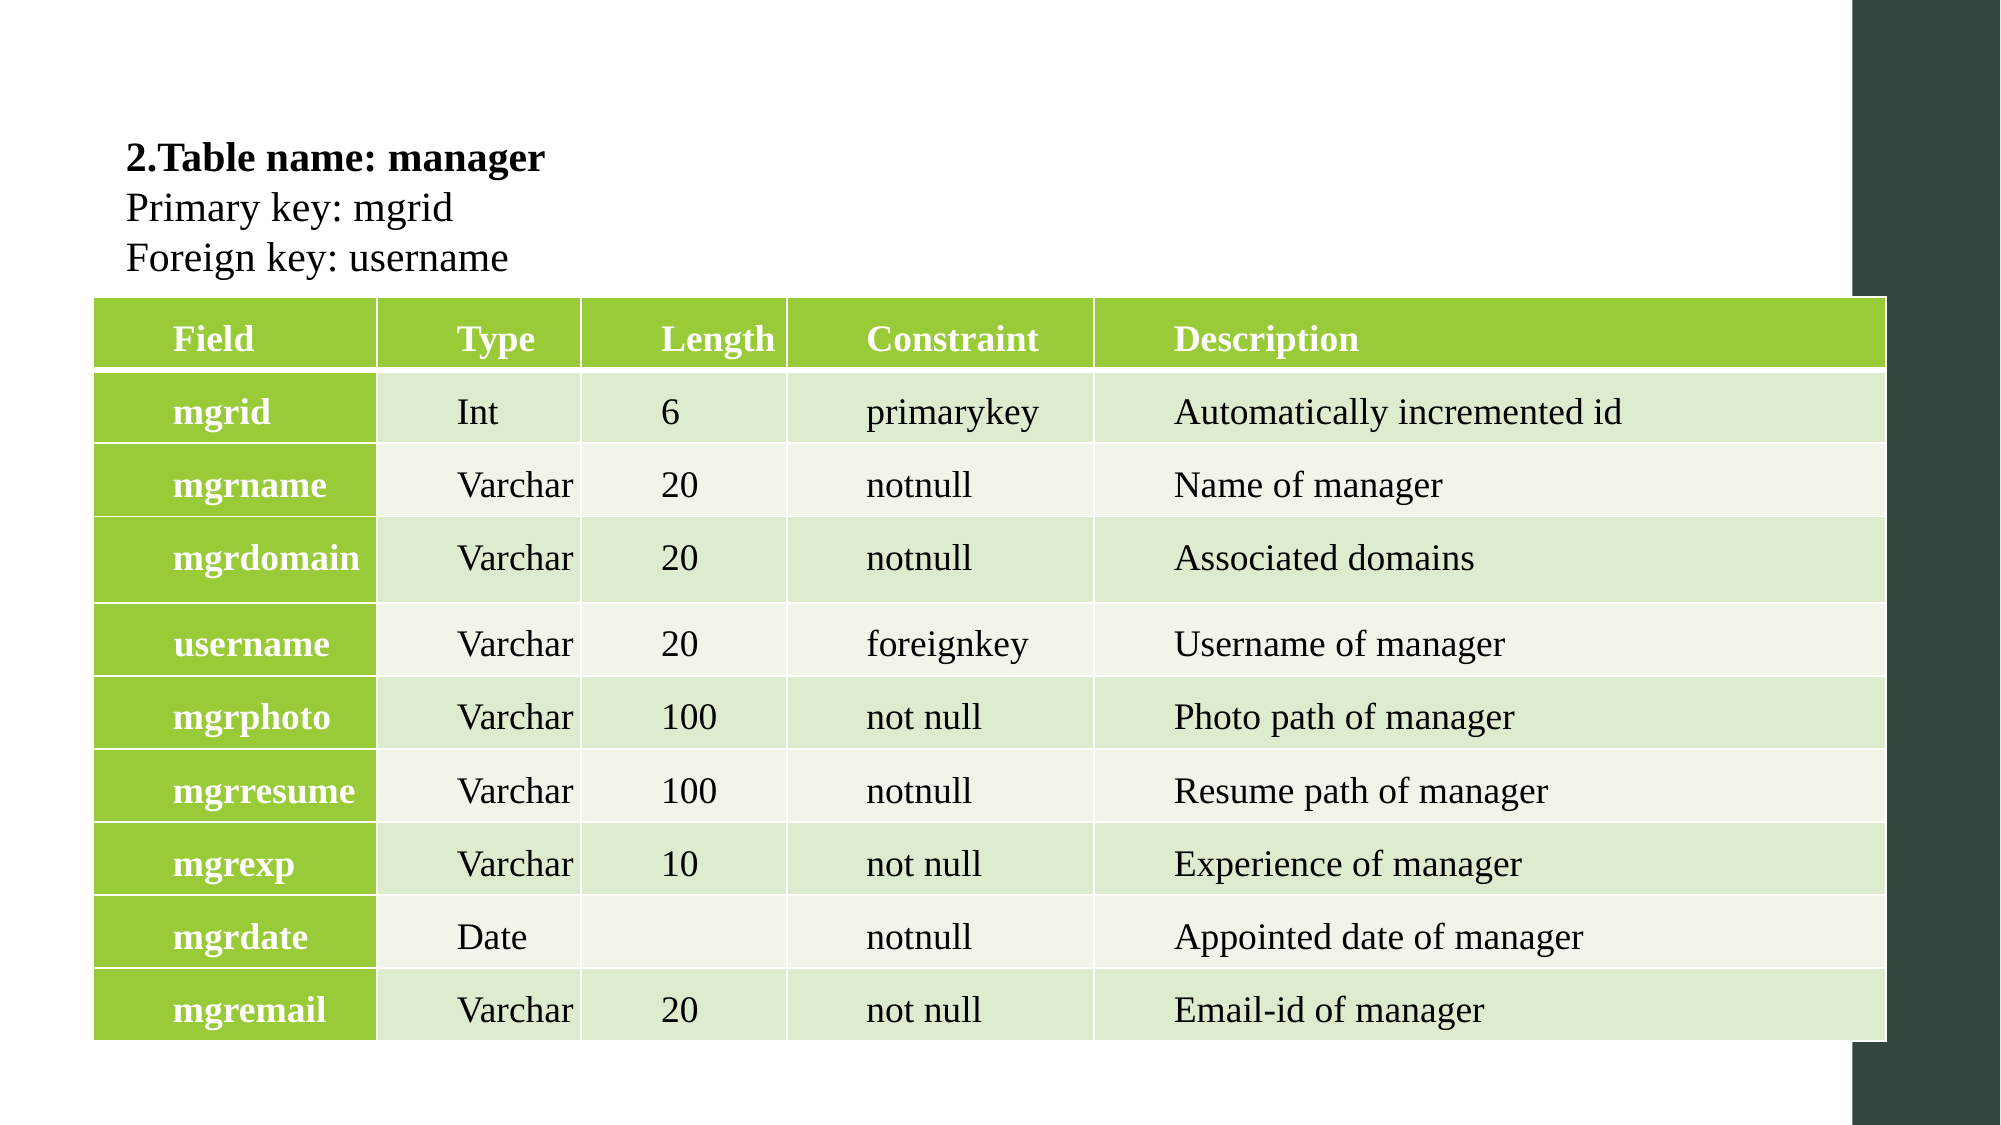

2.Table name: manager
Primary key: mgrid
Foreign key: username
| Field | Type | Length | Constraint | Description |
| --- | --- | --- | --- | --- |
| mgrid | Int | 6 | primarykey | Automatically incremented id |
| mgrname | Varchar | 20 | notnull | Name of manager |
| mgrdomain | Varchar | 20 | notnull | Associated domains |
| username | Varchar | 20 | foreignkey | Username of manager |
| mgrphoto | Varchar | 100 | not null | Photo path of manager |
| mgrresume | Varchar | 100 | notnull | Resume path of manager |
| mgrexp | Varchar | 10 | not null | Experience of manager |
| mgrdate | Date |  | notnull | Appointed date of manager |
| mgremail | Varchar | 20 | not null | Email-id of manager |